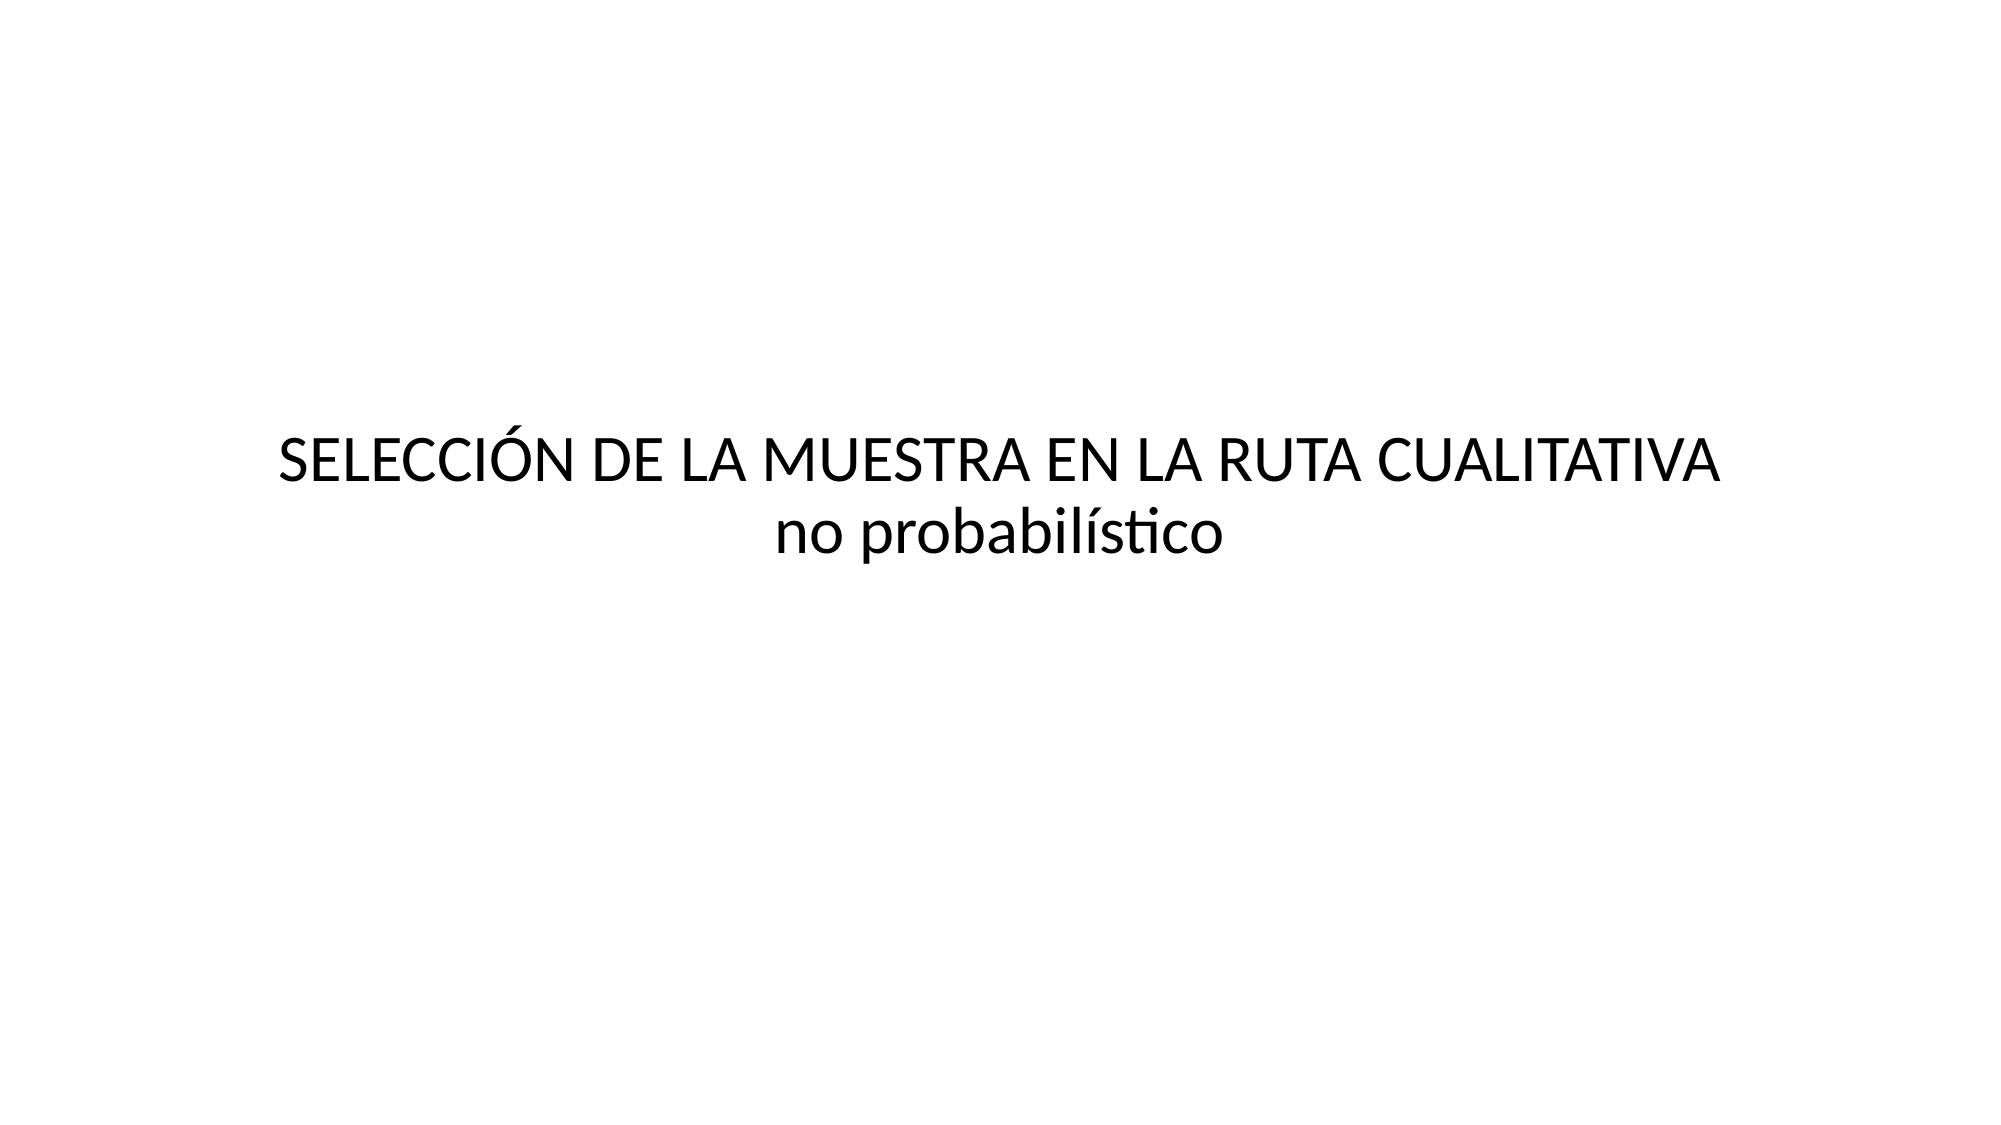

# SELECCIÓN DE LA MUESTRA EN LA RUTA CUALITATIVA no probabilístico